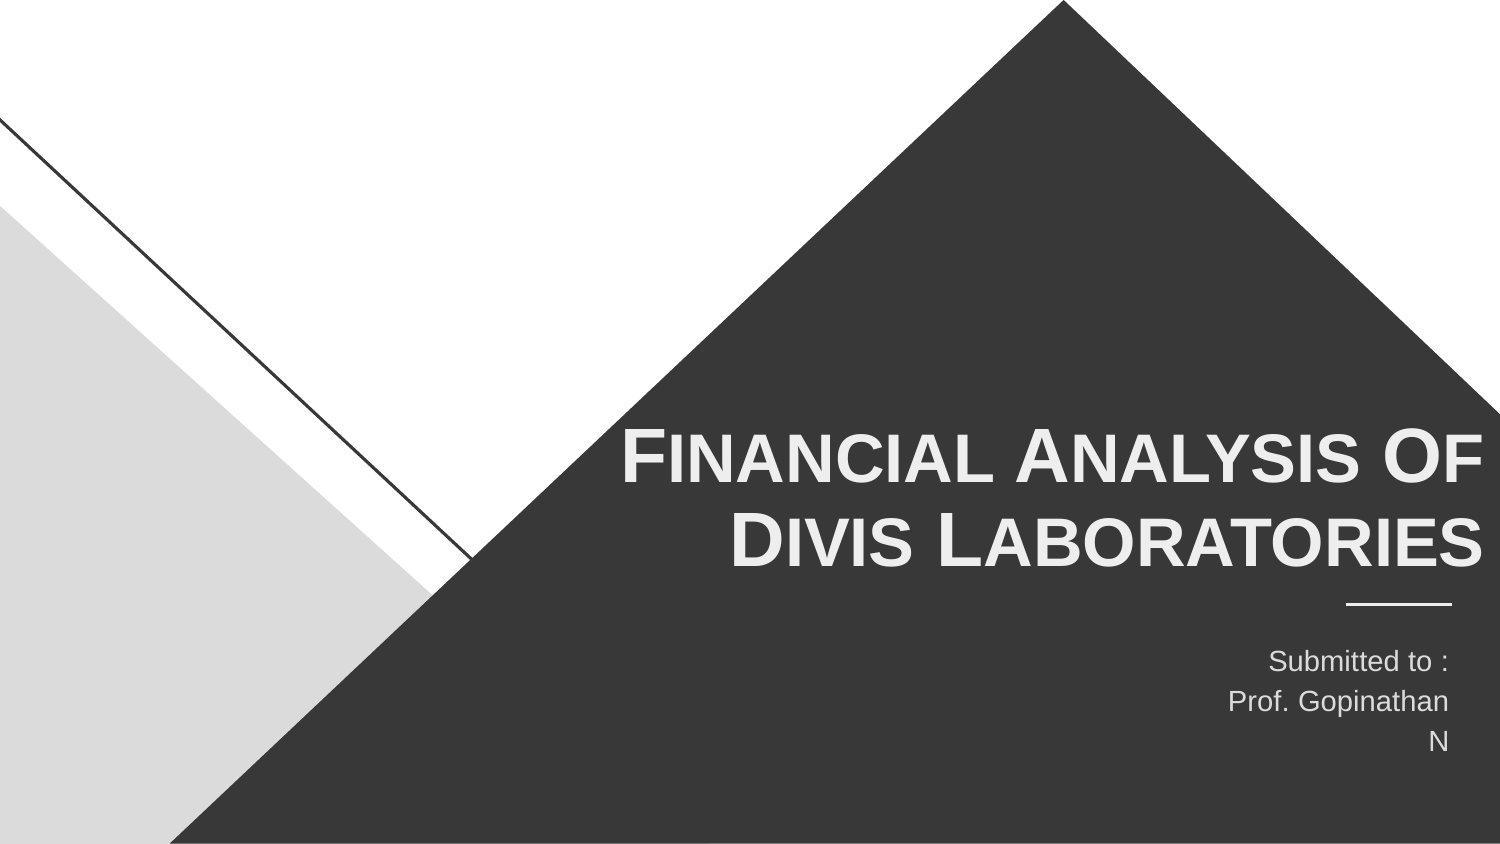

# FINANCIAL ANALYSIS OF DIVIS LABORATORIES
Submitted to :
Prof. Gopinathan N